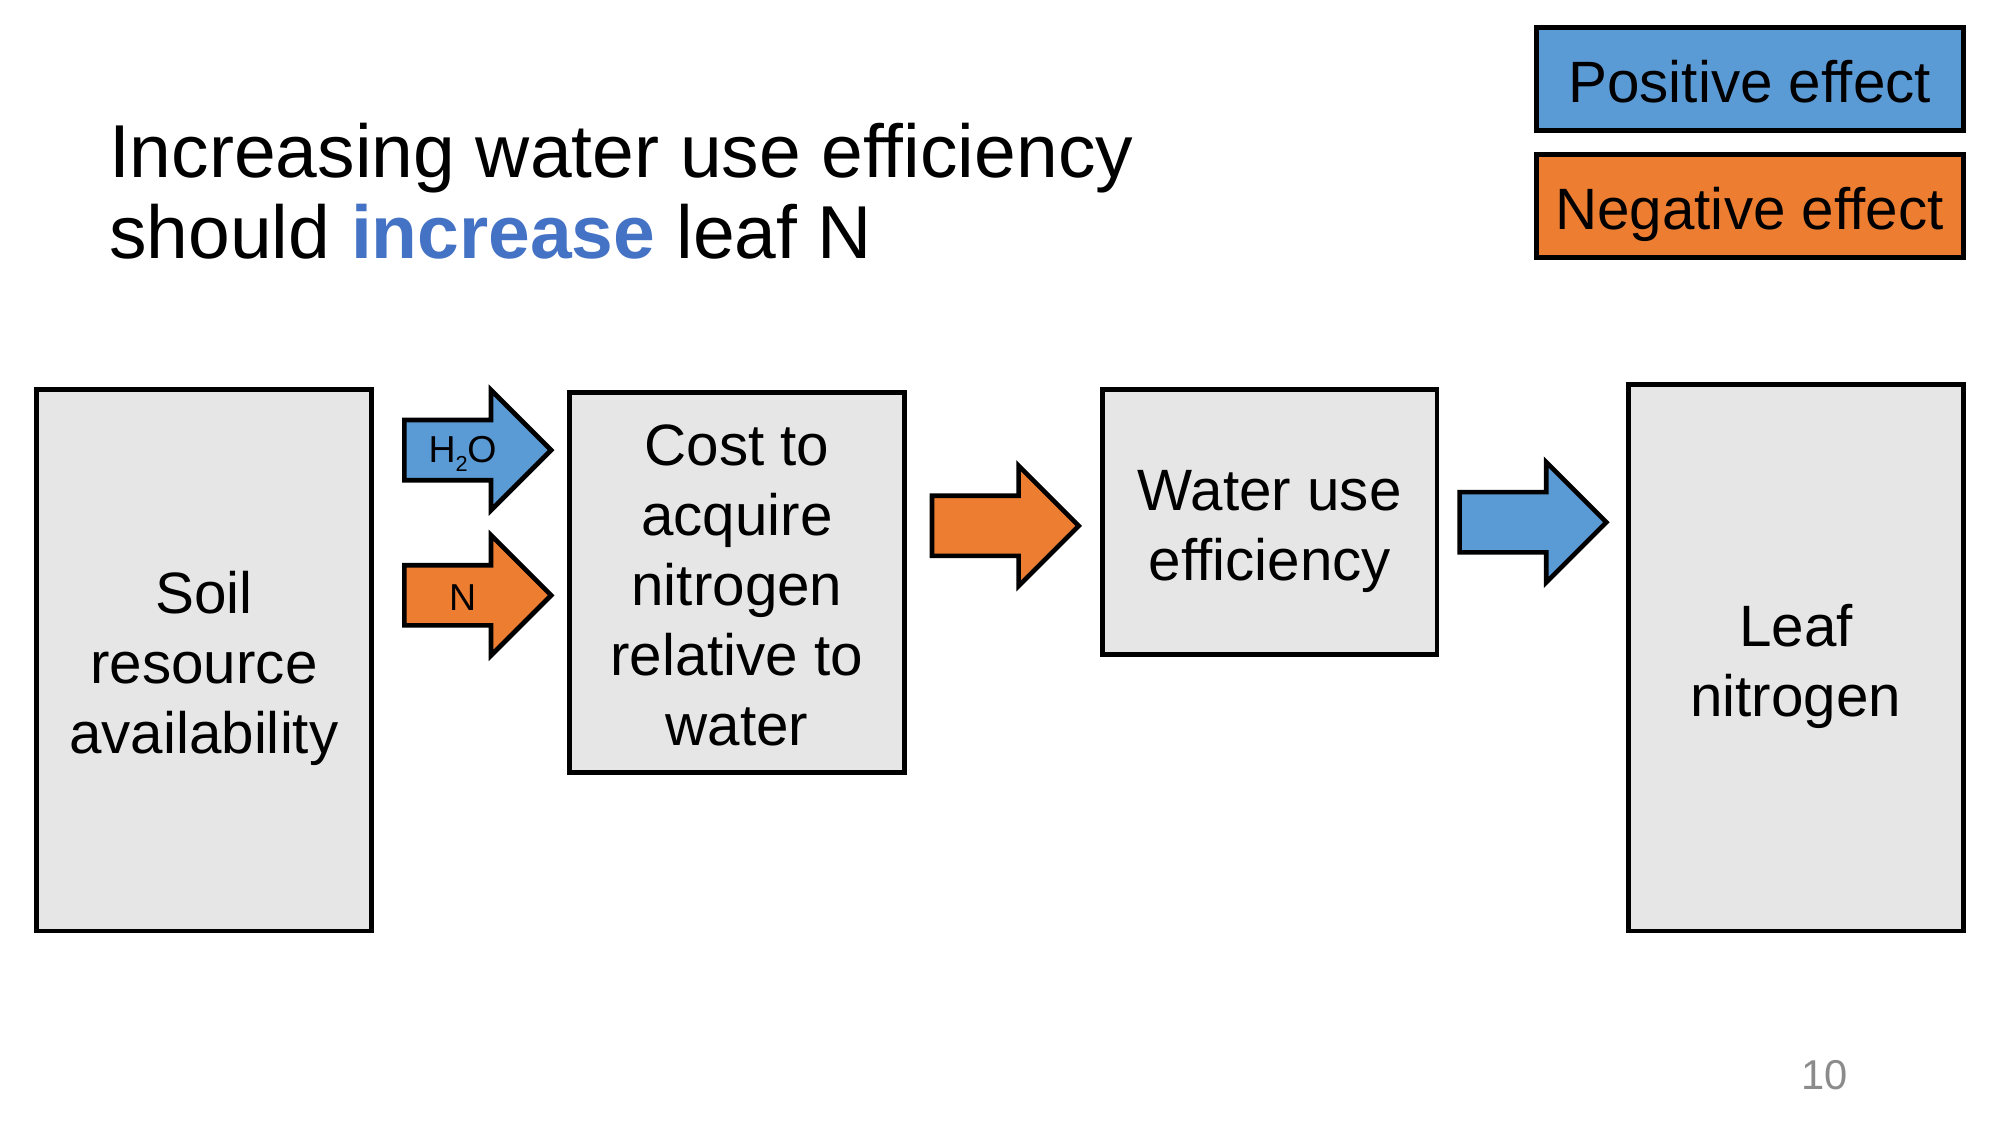

Positive effect
Increasing water use efficiency should increase leaf N
Negative effect
Leaf nitrogen
Soil resource availability
Water use efficiency
H2O
Cost to acquire nitrogen relative to water

N
10